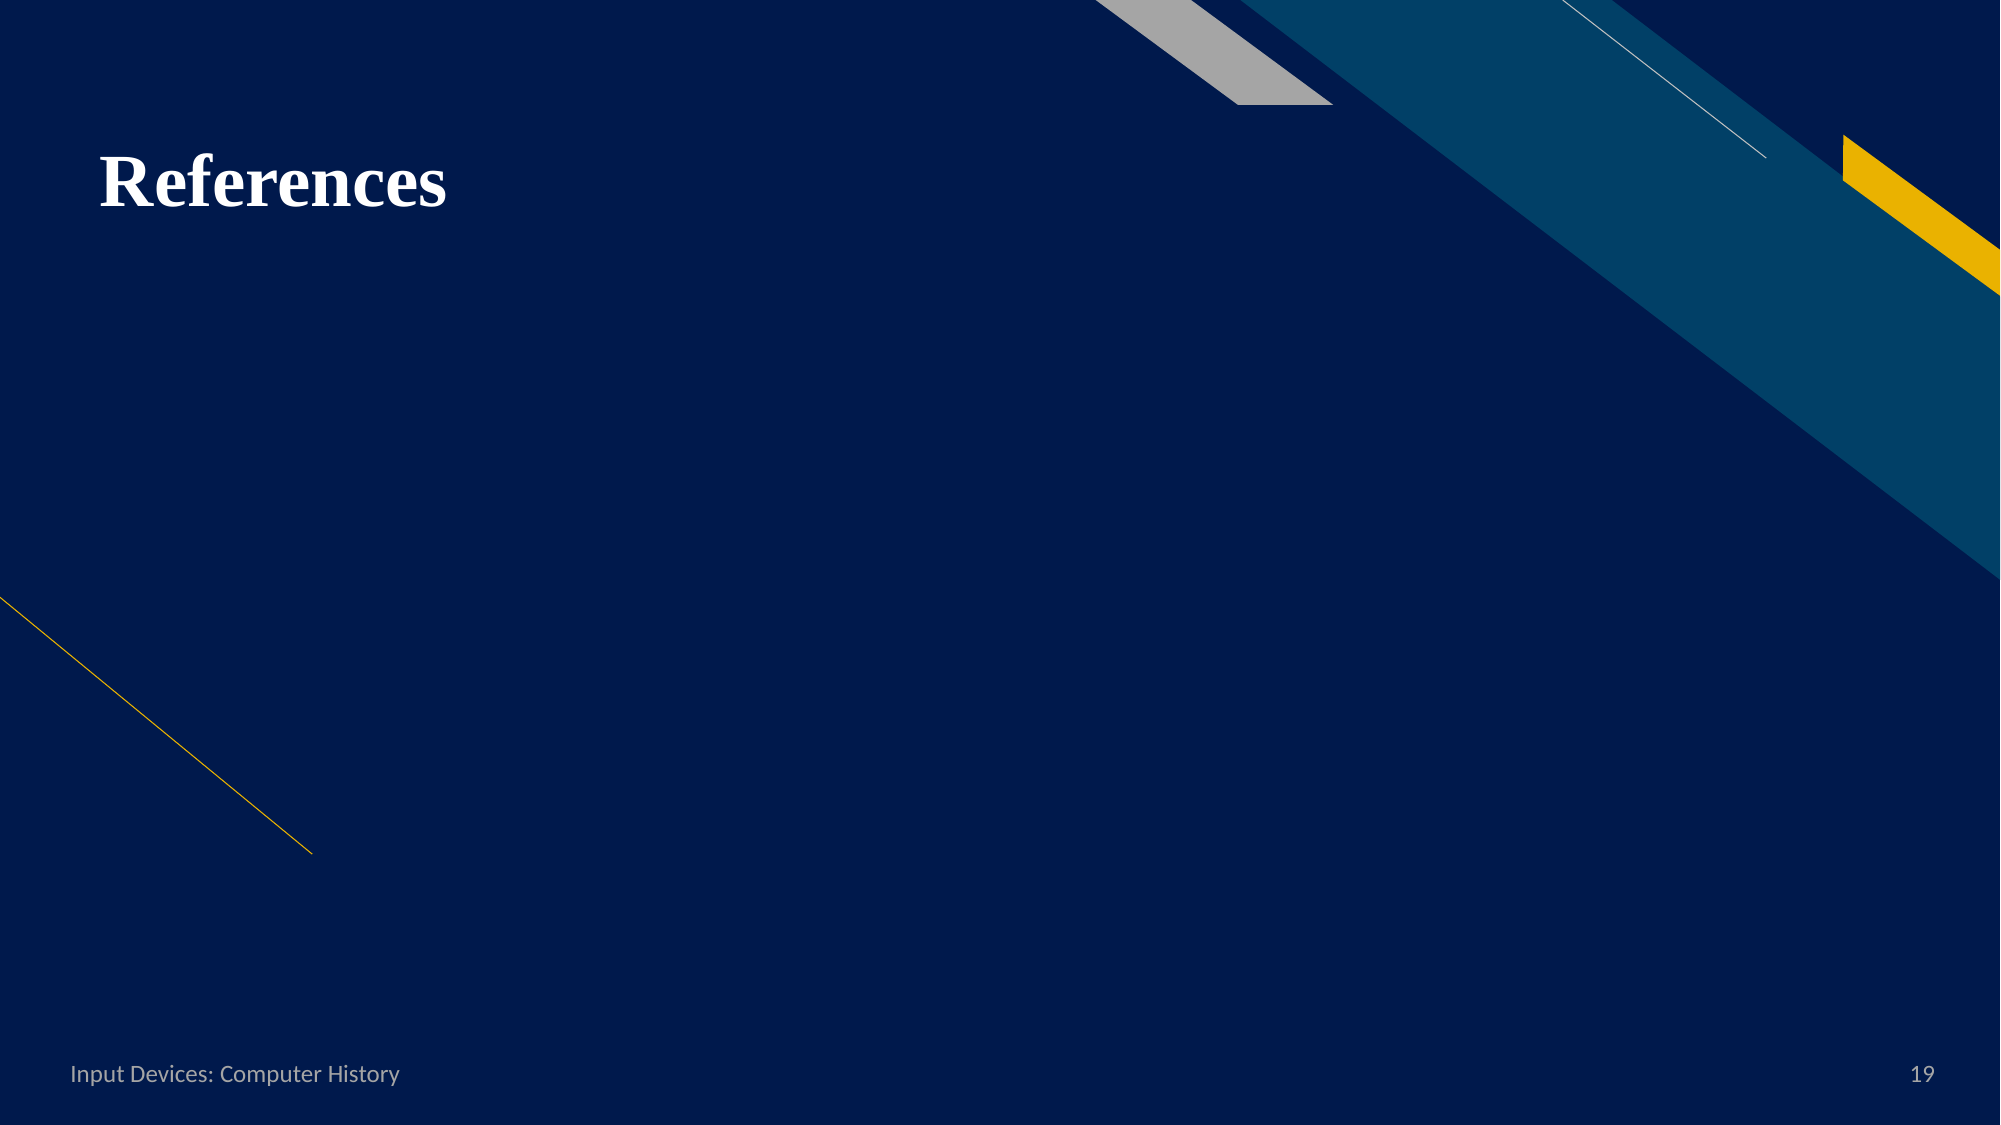

# References

Input Devices: Computer History
19